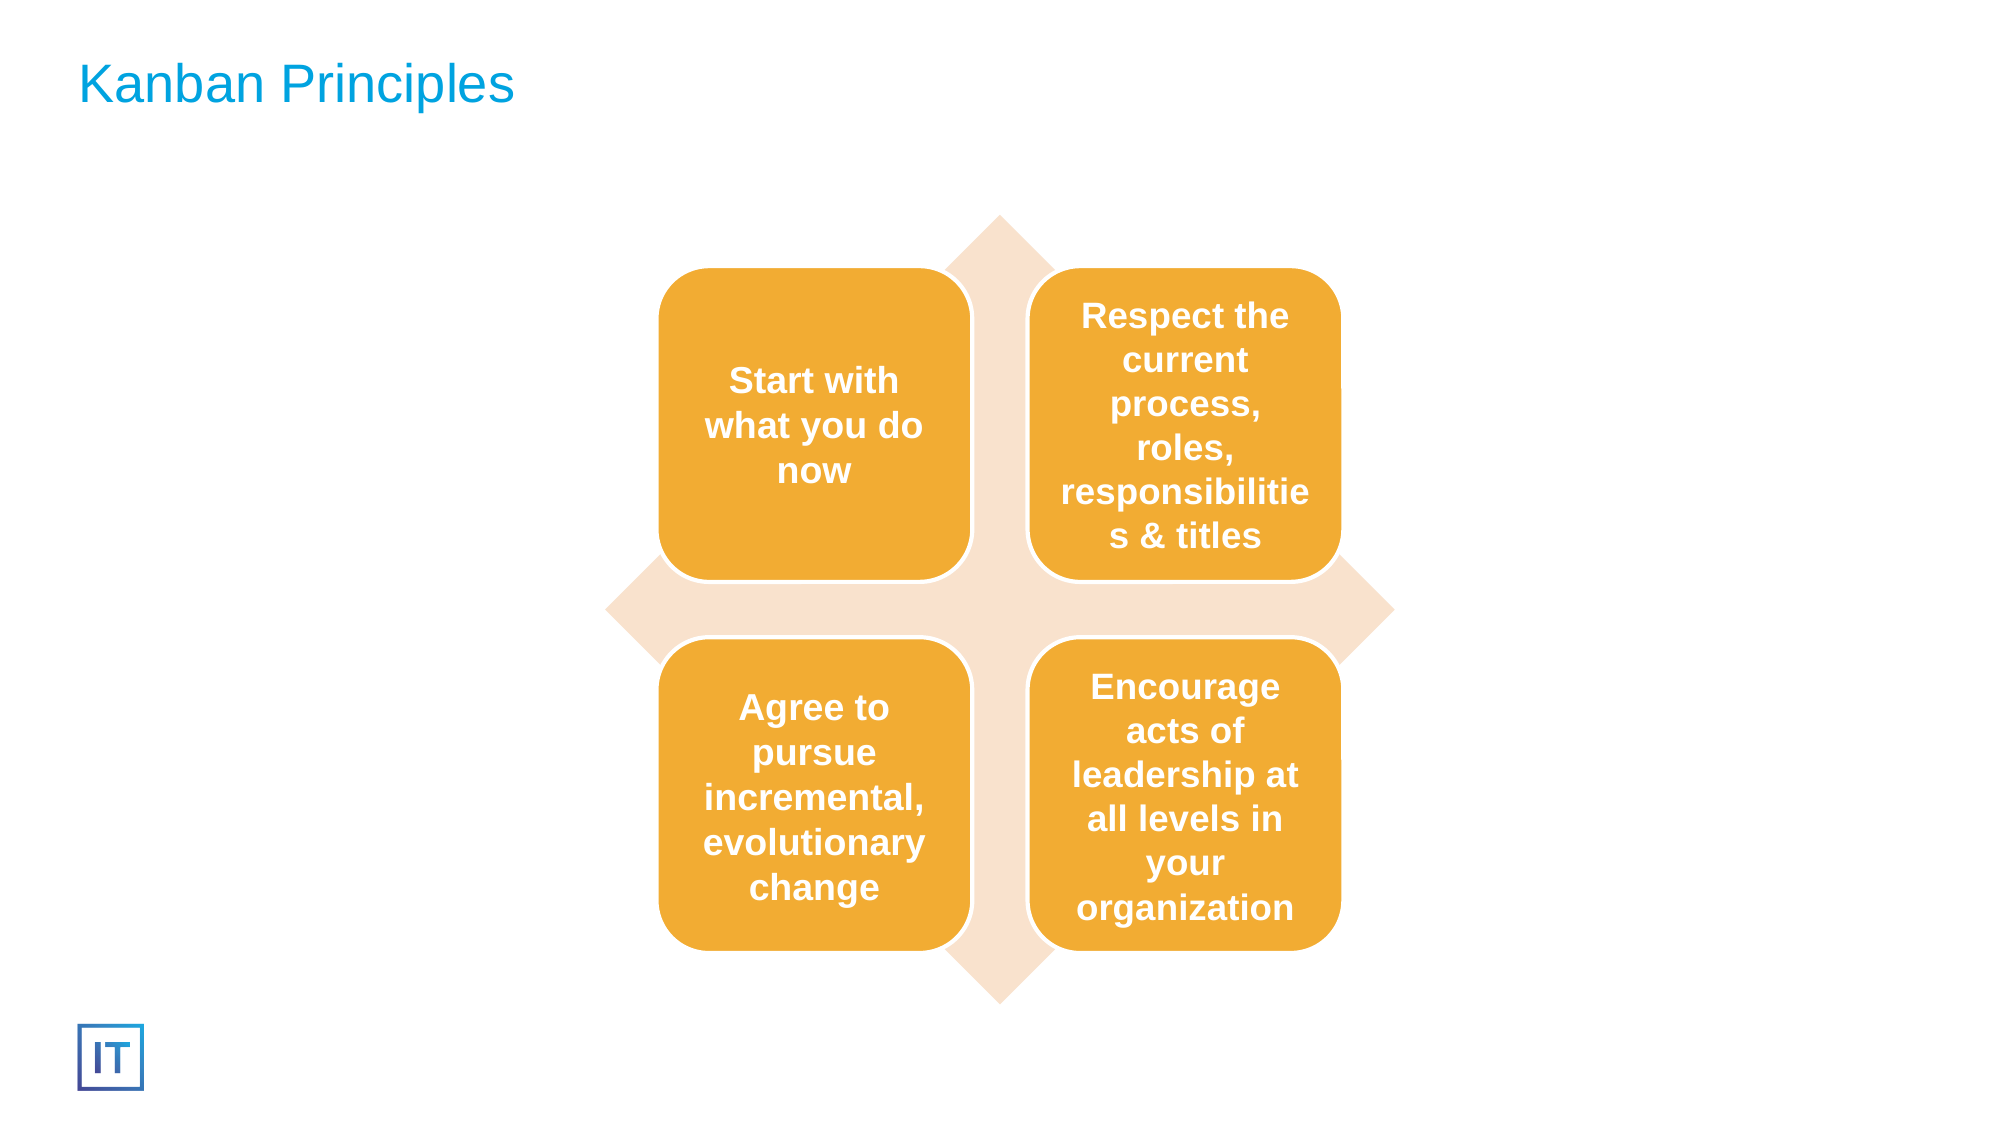

# Kanban Principles
Start with what you do now
Encourage acts of leadership at all levels in your organization
Agree to pursue incremental, evolutionary change
Respect the current process, roles, responsibilities & titles